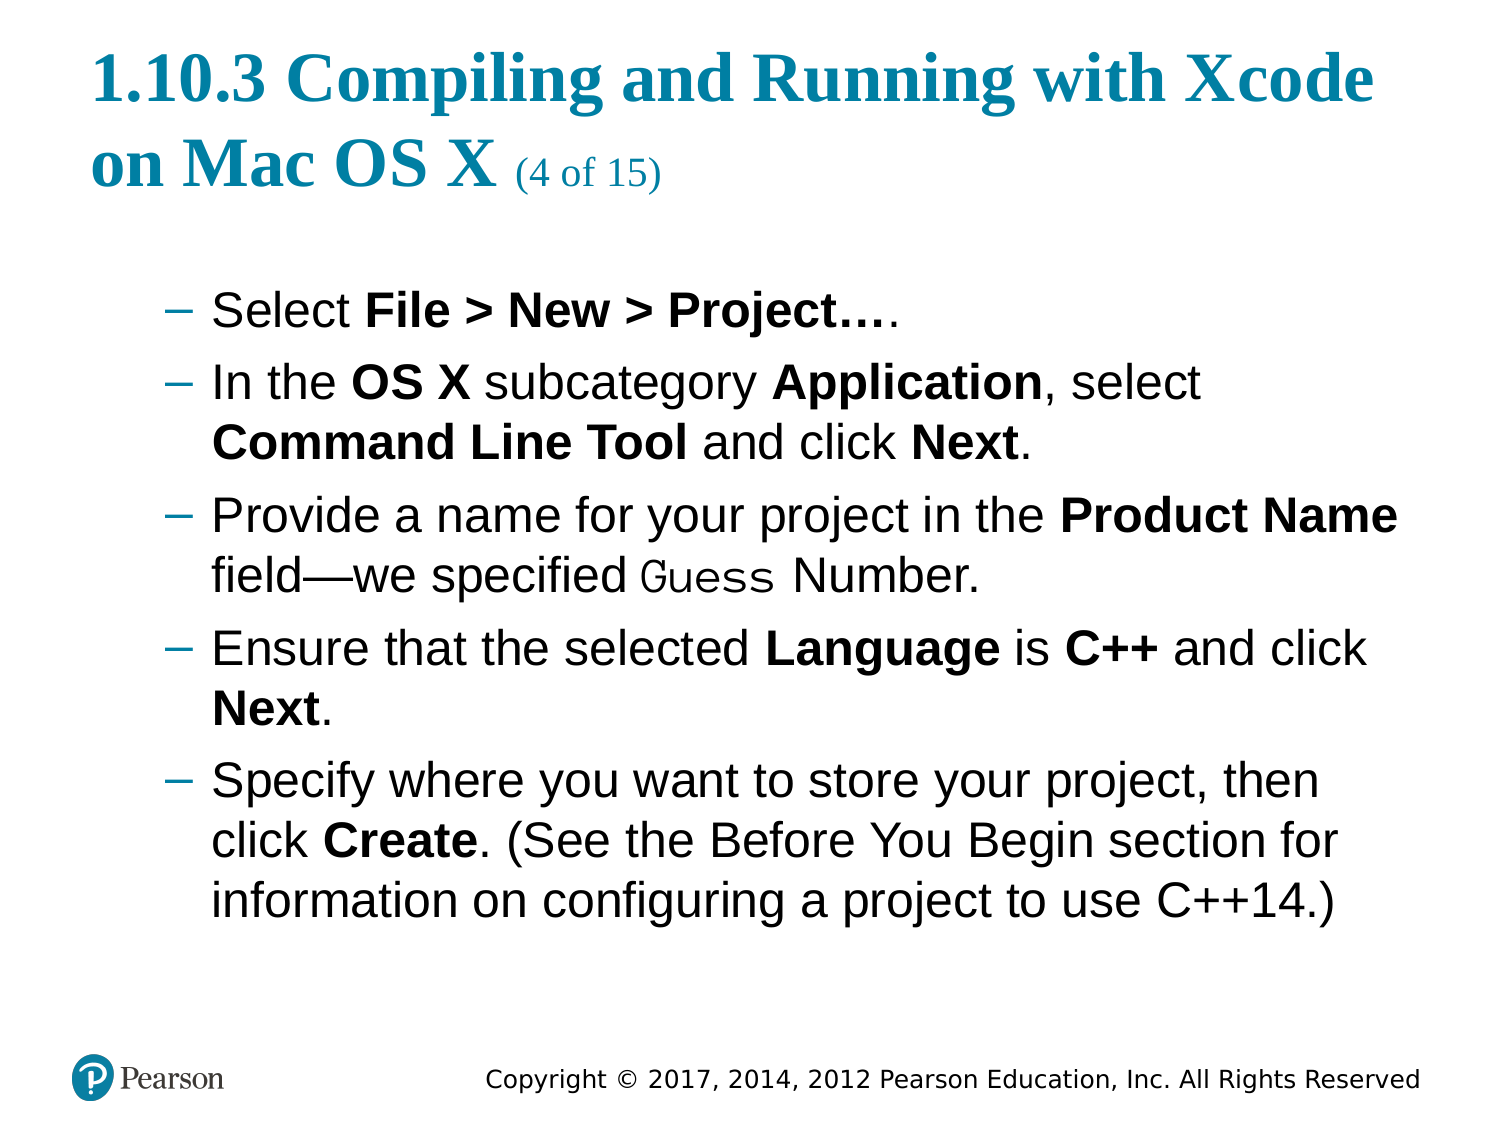

# 1.10.3 Compiling and Running with X code on Mac O S X (4 of 15)
Select File > New > Project….
In the O S X subcategory Application, select Command Line Tool and click Next.
Provide a name for your project in the Product Name field—we specified Guess Number.
Ensure that the selected Language is C++ and click Next.
Specify where you want to store your project, then click Create. (See the Before You Begin section for information on configuring a project to use C++14.)